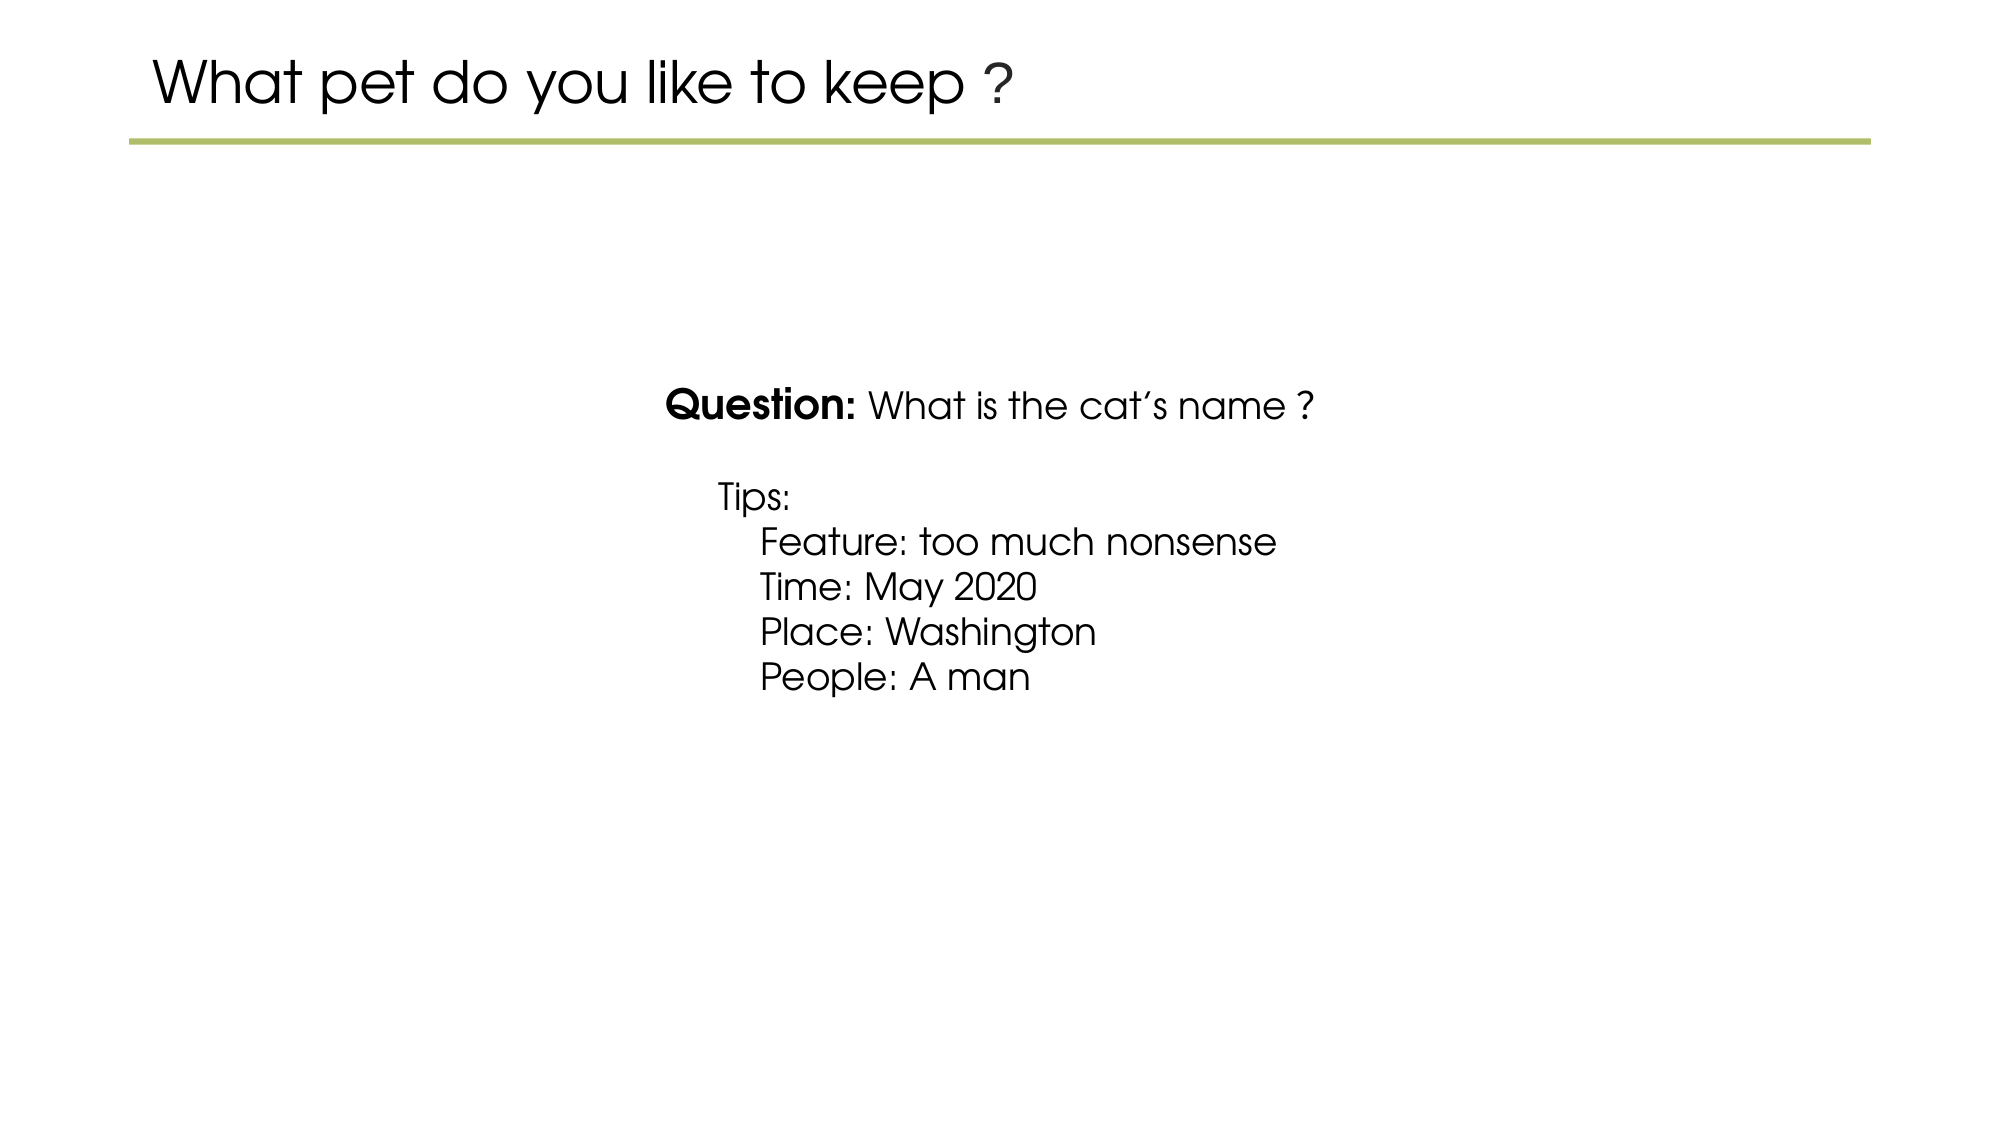

# What pet do you like to keep ?
Question: What is the cat’s name？

Tips:
    Feature: too much nonsense
    Time: May 2020
    Place: Washington
    People: A man
11